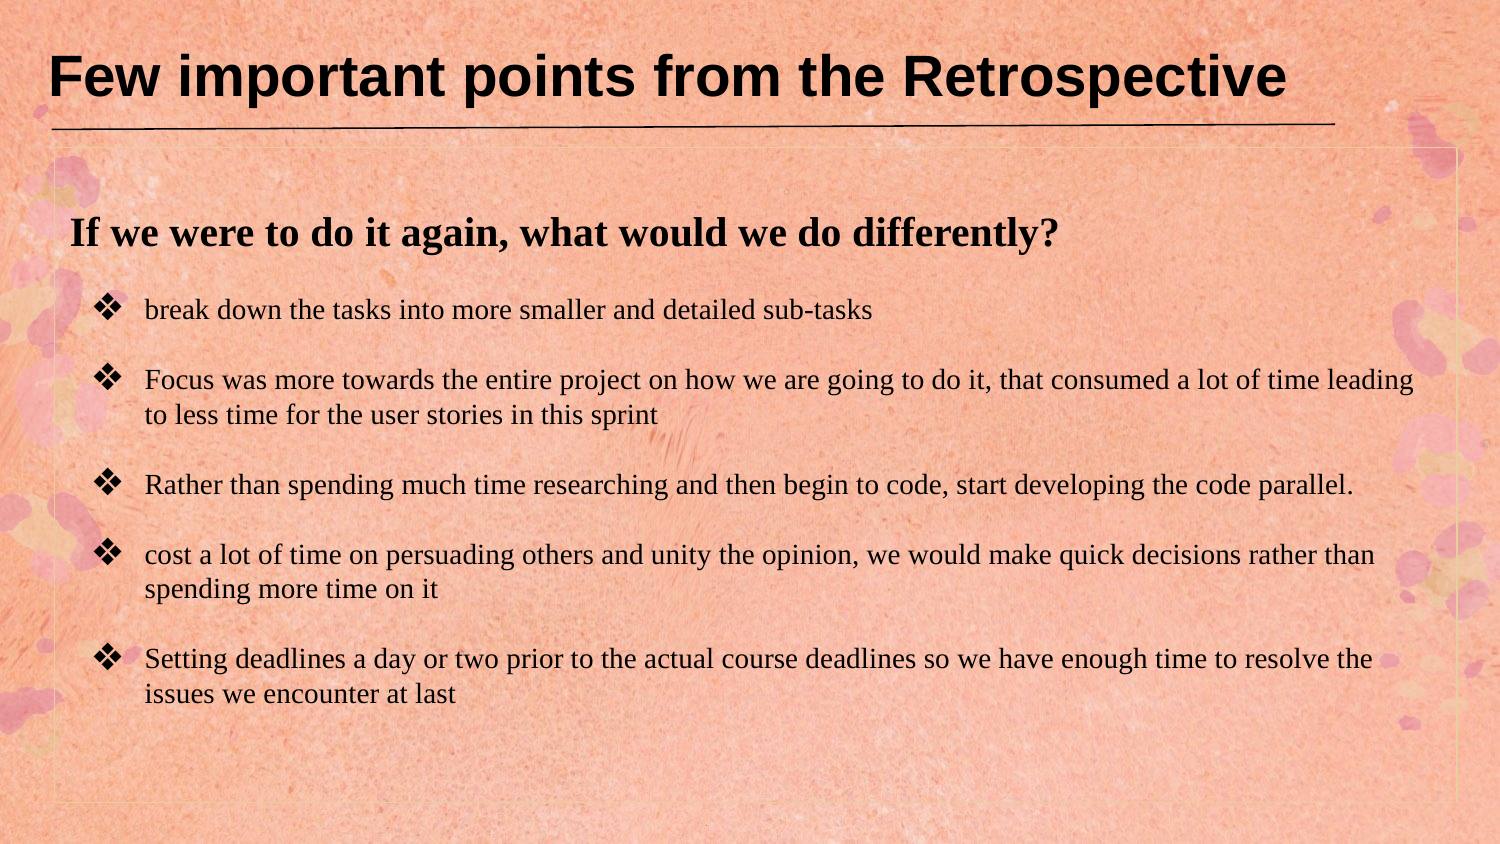

Few important points from the Retrospective
If we were to do it again, what would we do differently?

break down the tasks into more smaller and detailed sub-tasks

Focus was more towards the entire project on how we are going to do it, that consumed a lot of time leading to less time for the user stories in this sprint

Rather than spending much time researching and then begin to code, start developing the code parallel.

cost a lot of time on persuading others and unity the opinion, we would make quick decisions rather than spending more time on it

Setting deadlines a day or two prior to the actual course deadlines so we have enough time to resolve the issues we encounter at last